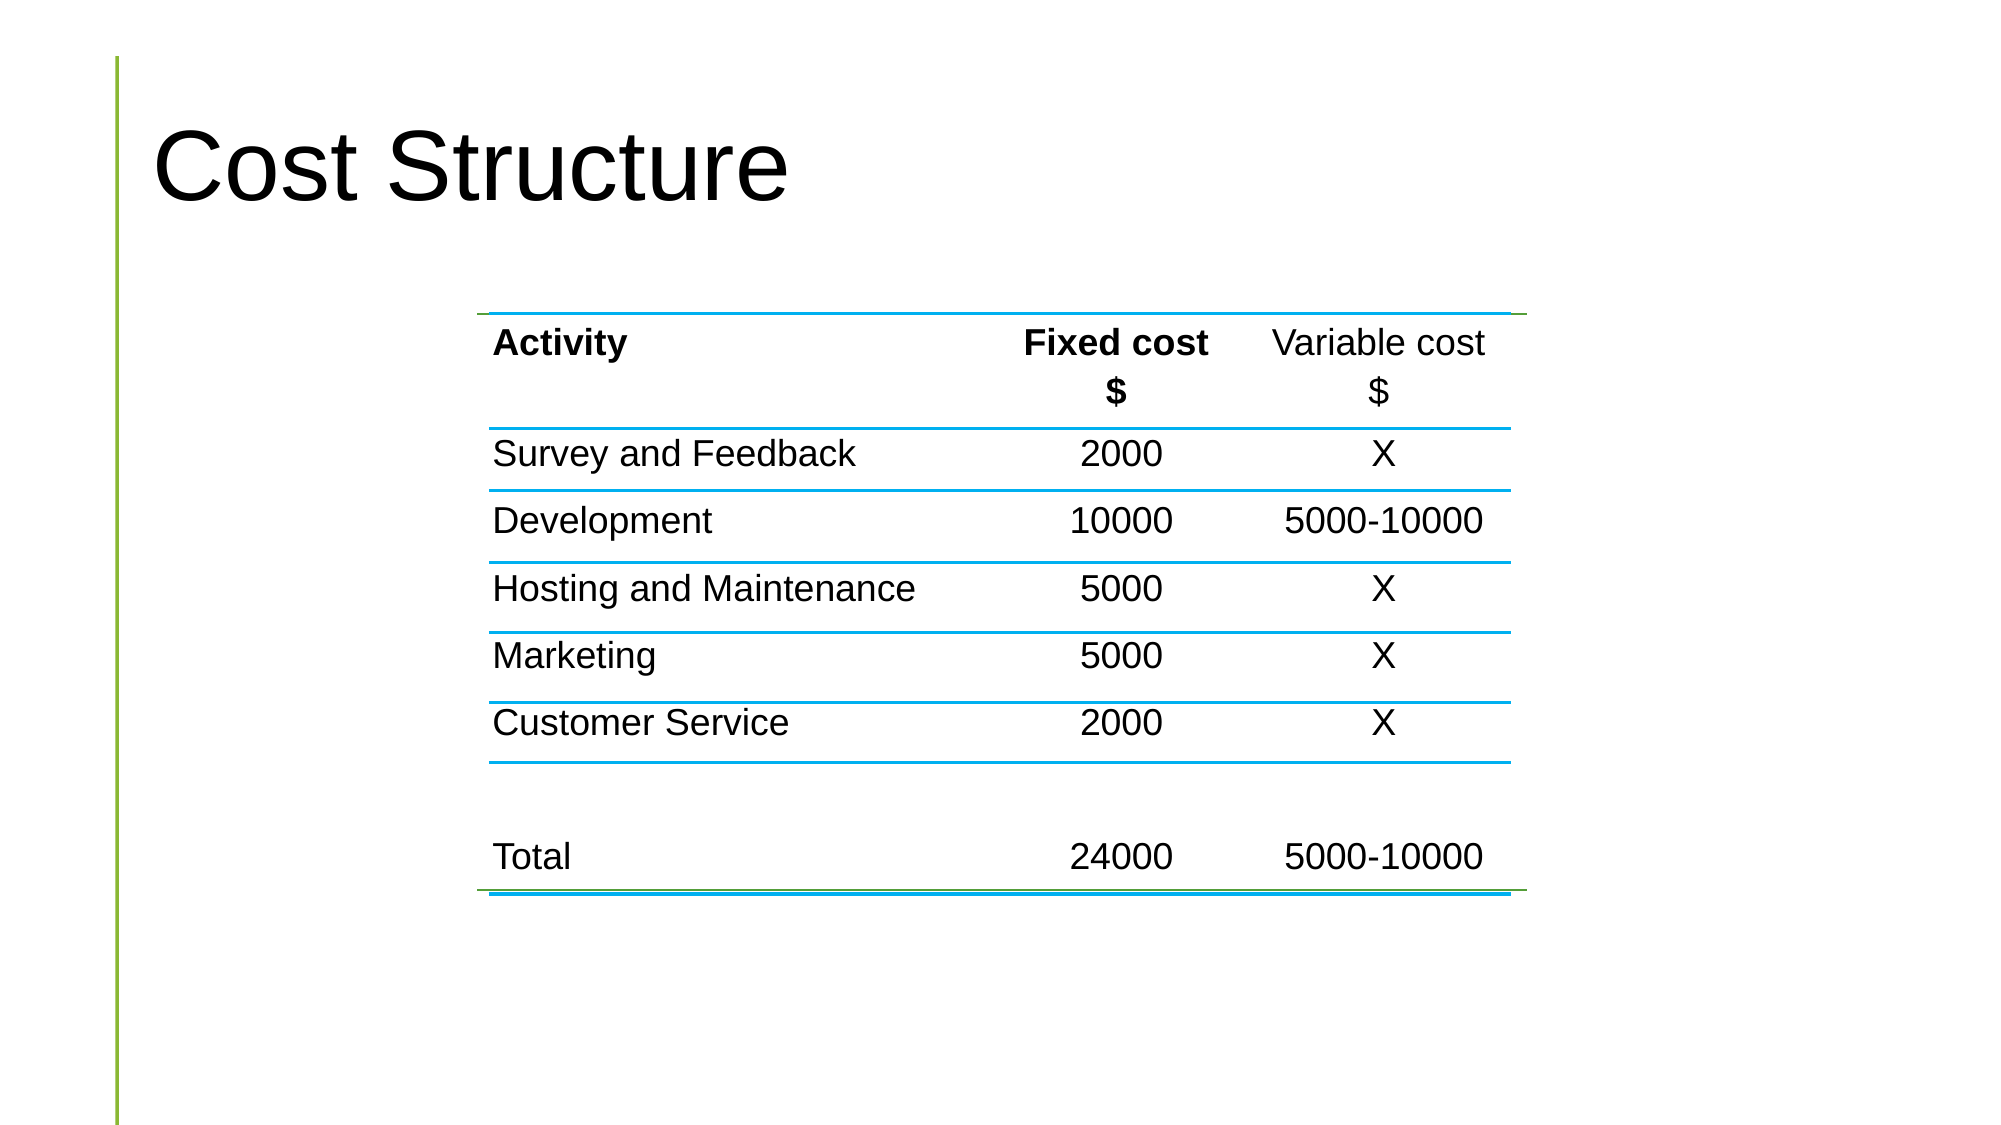

# Cost Structure
| Activity | Fixed cost  $ | Variable cost  $ |
| --- | --- | --- |
| Survey and Feedback | 2000 | X |
| Development | 10000 | 5000-10000 |
| Hosting and Maintenance | 5000 | X |
| Marketing | 5000 | X |
| Customer Service | 2000 | X |
|  |  |  |
| Total | 24000 | 5000-10000 |